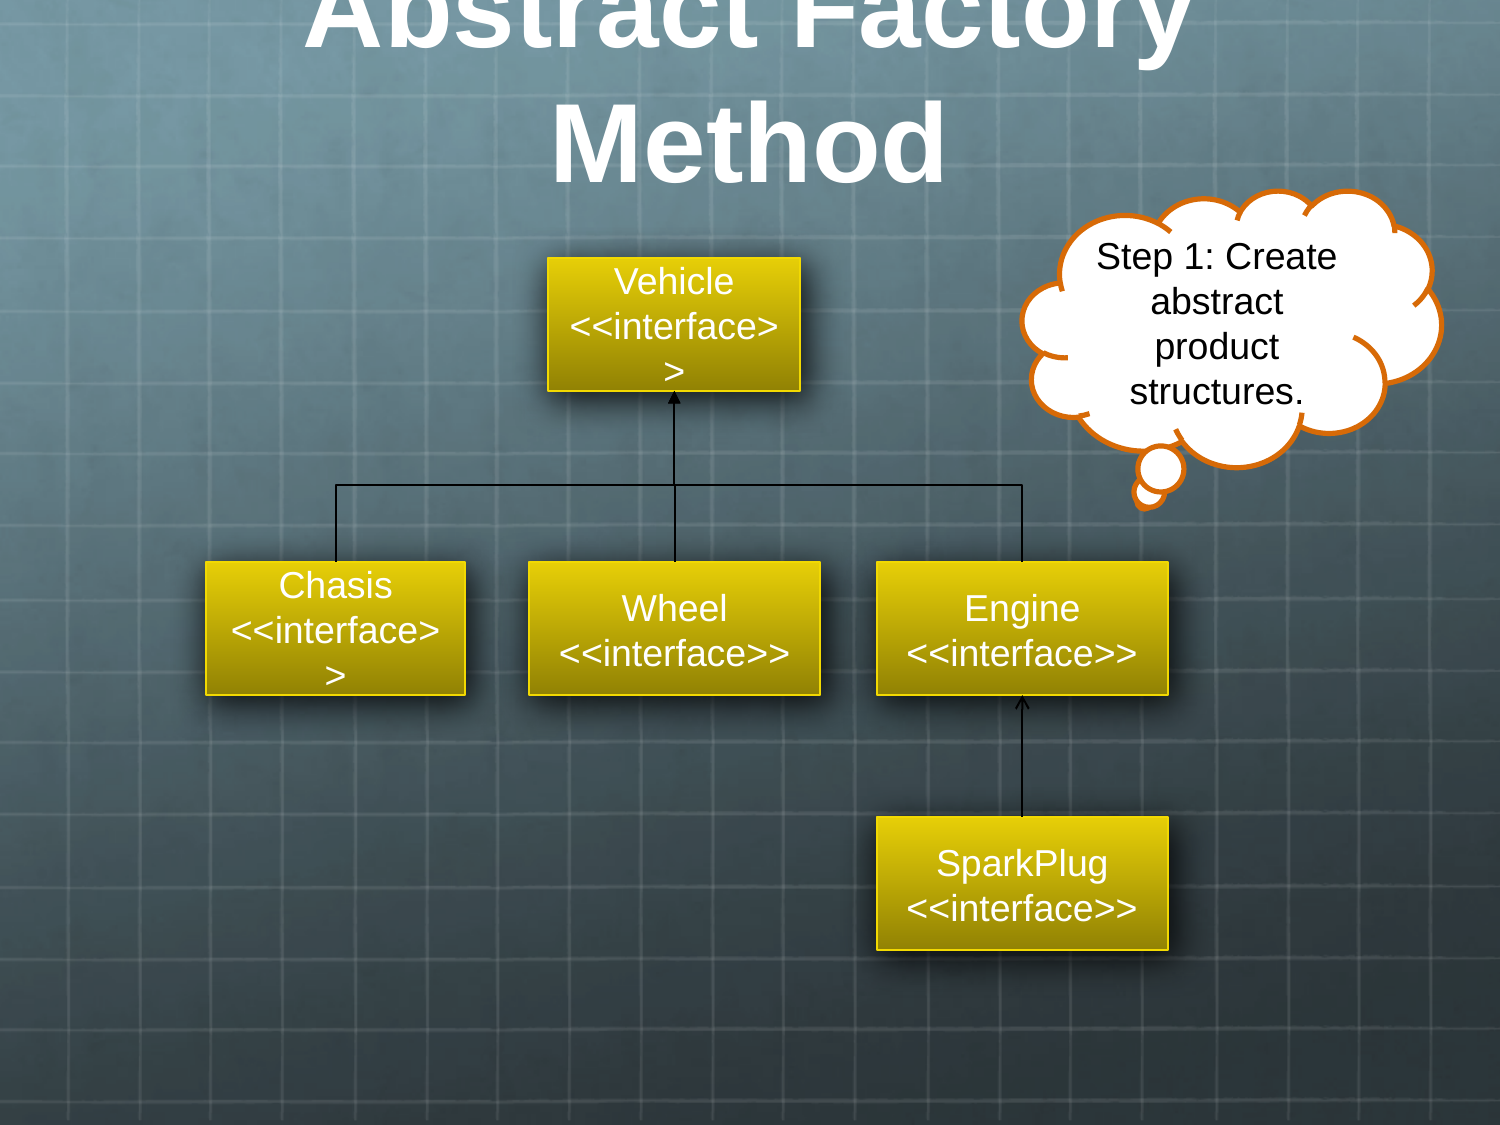

# Abstract Factory Method
Step 1: Create abstract product structures.
Vehicle
<<interface>>
Chasis
<<interface>>
Wheel
<<interface>>
Engine
<<interface>>
SparkPlug
<<interface>>